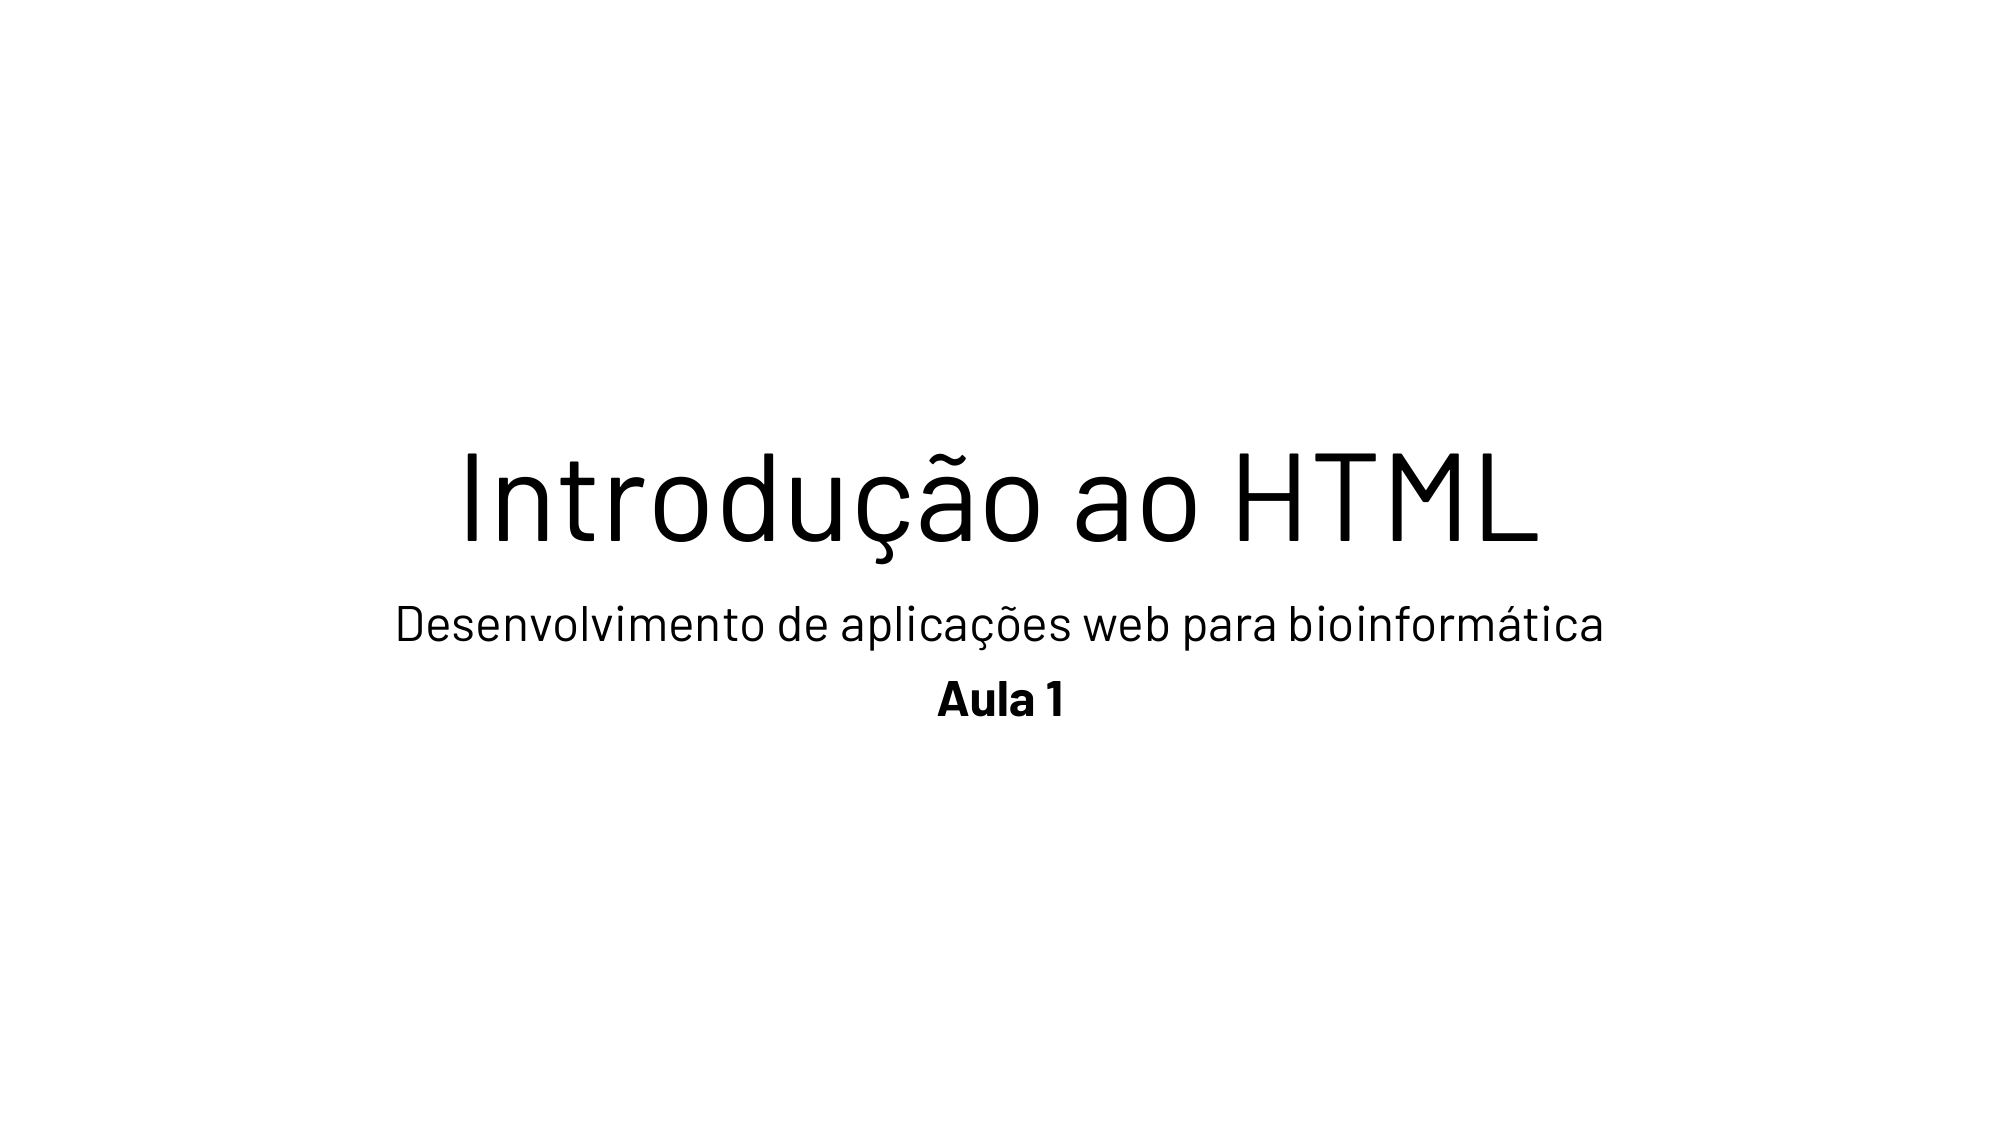

# Introdução ao HTML
Desenvolvimento de aplicações web para bioinformática
Aula 1